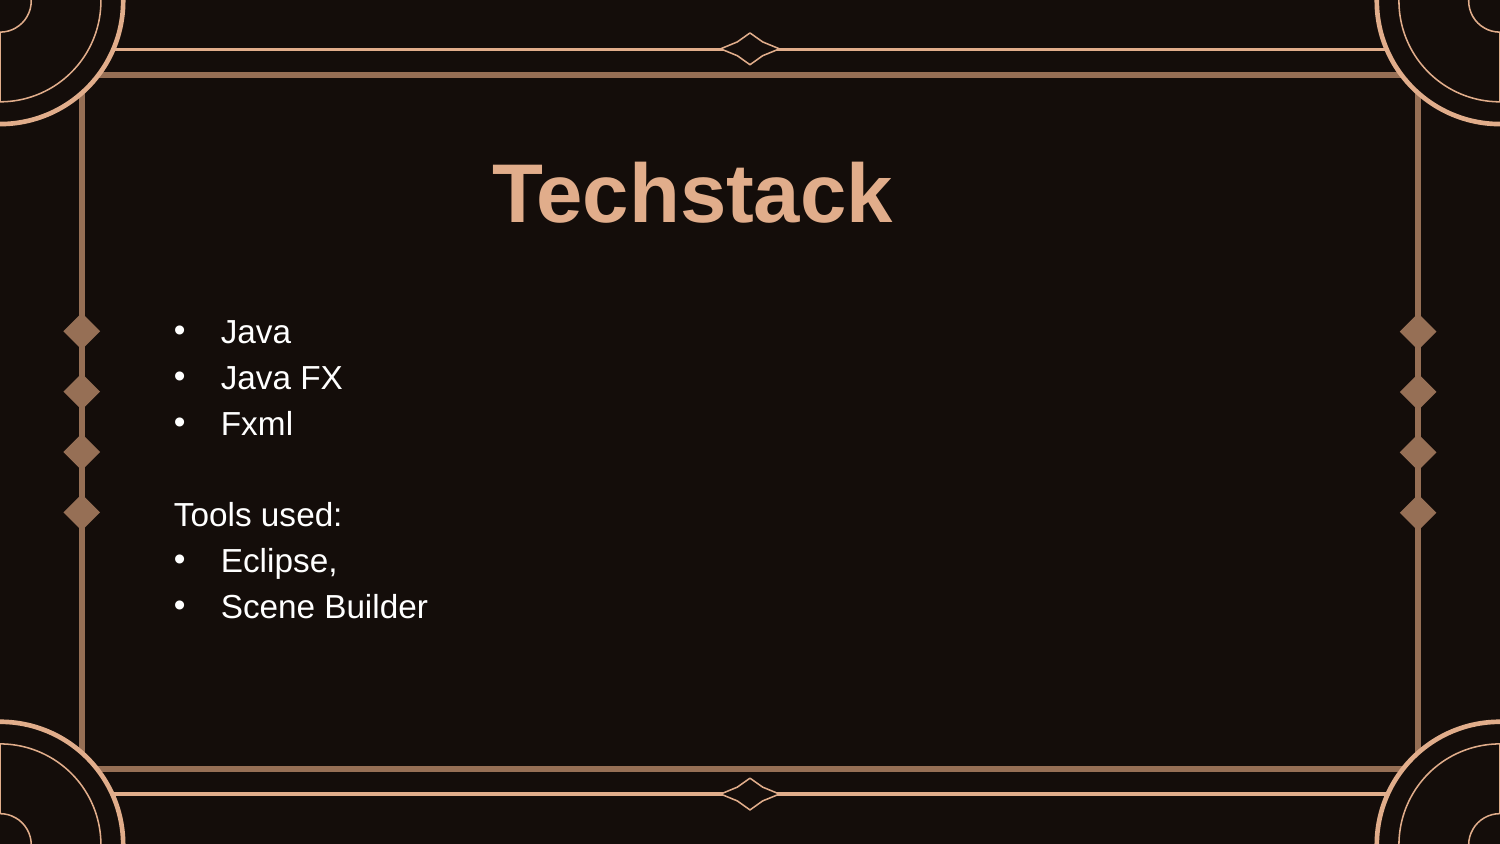

# Techstack
Java
Java FX
Fxml

Tools used:
Eclipse,
Scene Builder